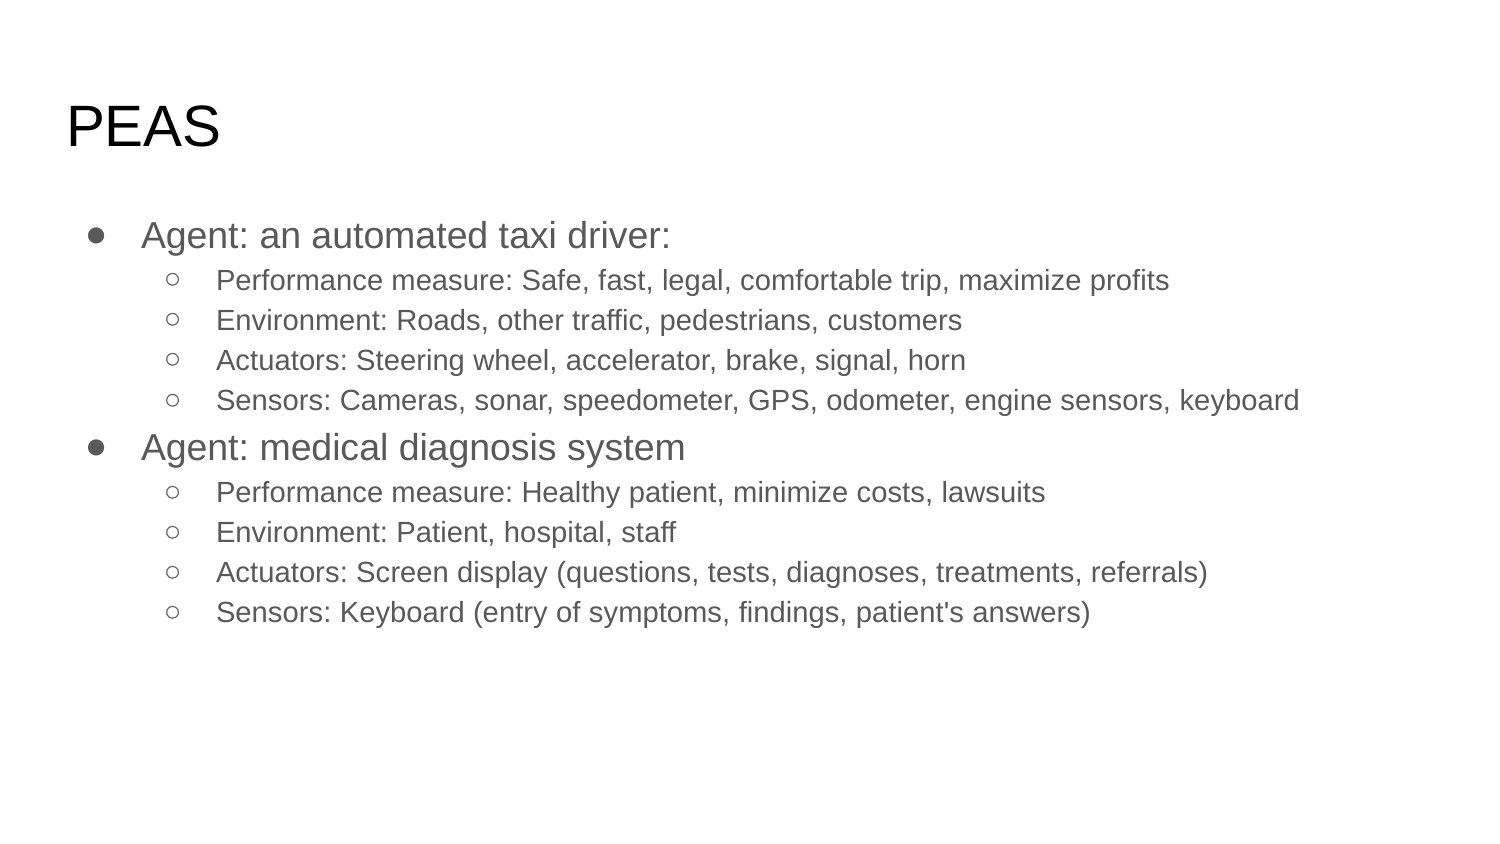

# PEAS

Agent: an automated taxi driver:
Performance measure: Safe, fast, legal, comfortable trip, maximize profits
Environment: Roads, other traffic, pedestrians, customers
Actuators: Steering wheel, accelerator, brake, signal, horn
Sensors: Cameras, sonar, speedometer, GPS, odometer, engine sensors, keyboard
Agent: medical diagnosis system
Performance measure: Healthy patient, minimize costs, lawsuits
Environment: Patient, hospital, staff
Actuators: Screen display (questions, tests, diagnoses, treatments, referrals)
Sensors: Keyboard (entry of symptoms, findings, patient's answers)